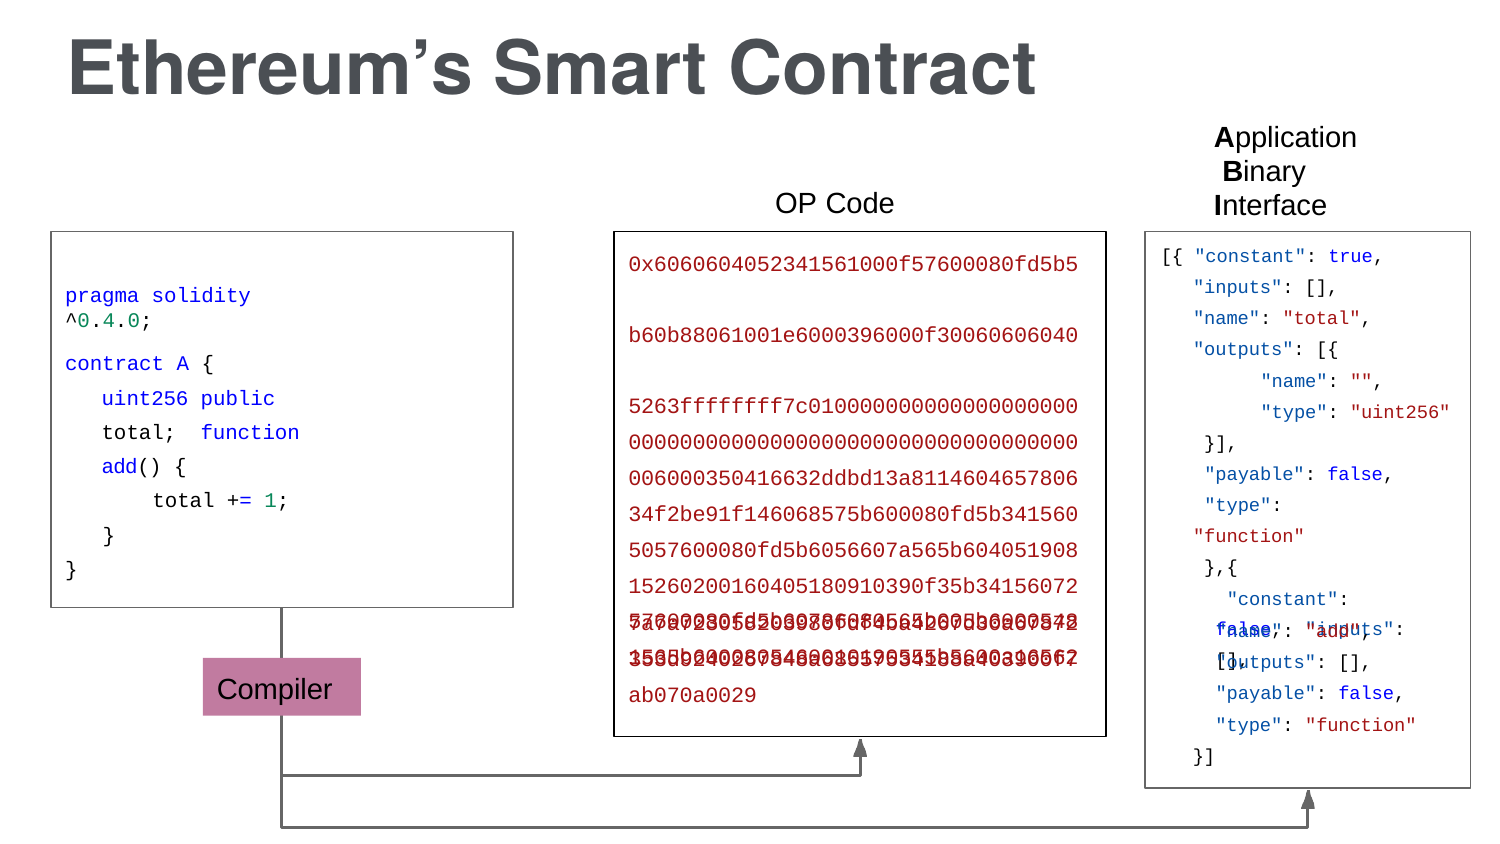

Ethereum’s Smart Contract
Application  Binary  Interface
OP Code

[{ "constant": true,
"inputs": [],
"name": "total",
"outputs": [{
"name": "",
"type": "uint256"
}],
"payable": false,  "type": "function"
},{
"constant": false,  "inputs": [],
0x6060604052341561000f57600080fd5b5  b60b88061001e6000396000f30060606040  5263ffffffff7c010000000000000000000
00000000000000000000000000000000000
006000350416632ddbd13a8114604657806
34f2be91f146068575b600080fd5b341560
5057600080fd5b6056607a565b604051908
15260200160405180910390f35b34156072
57600080fd5b60786080565b005b6000548
1565b6000805460010190555b5600a16562
pragma solidity ^0.4.0;
contract A {
uint256 public total;  function add() {
total += 1;
}
}
7a7a723058203980fdf4ba4267d30a67872
353d9240267848a68557534188a403900f7
"name": "add",
"outputs": [],

Compiler
ab070a0029
"payable": false,
"type": "function"
}]